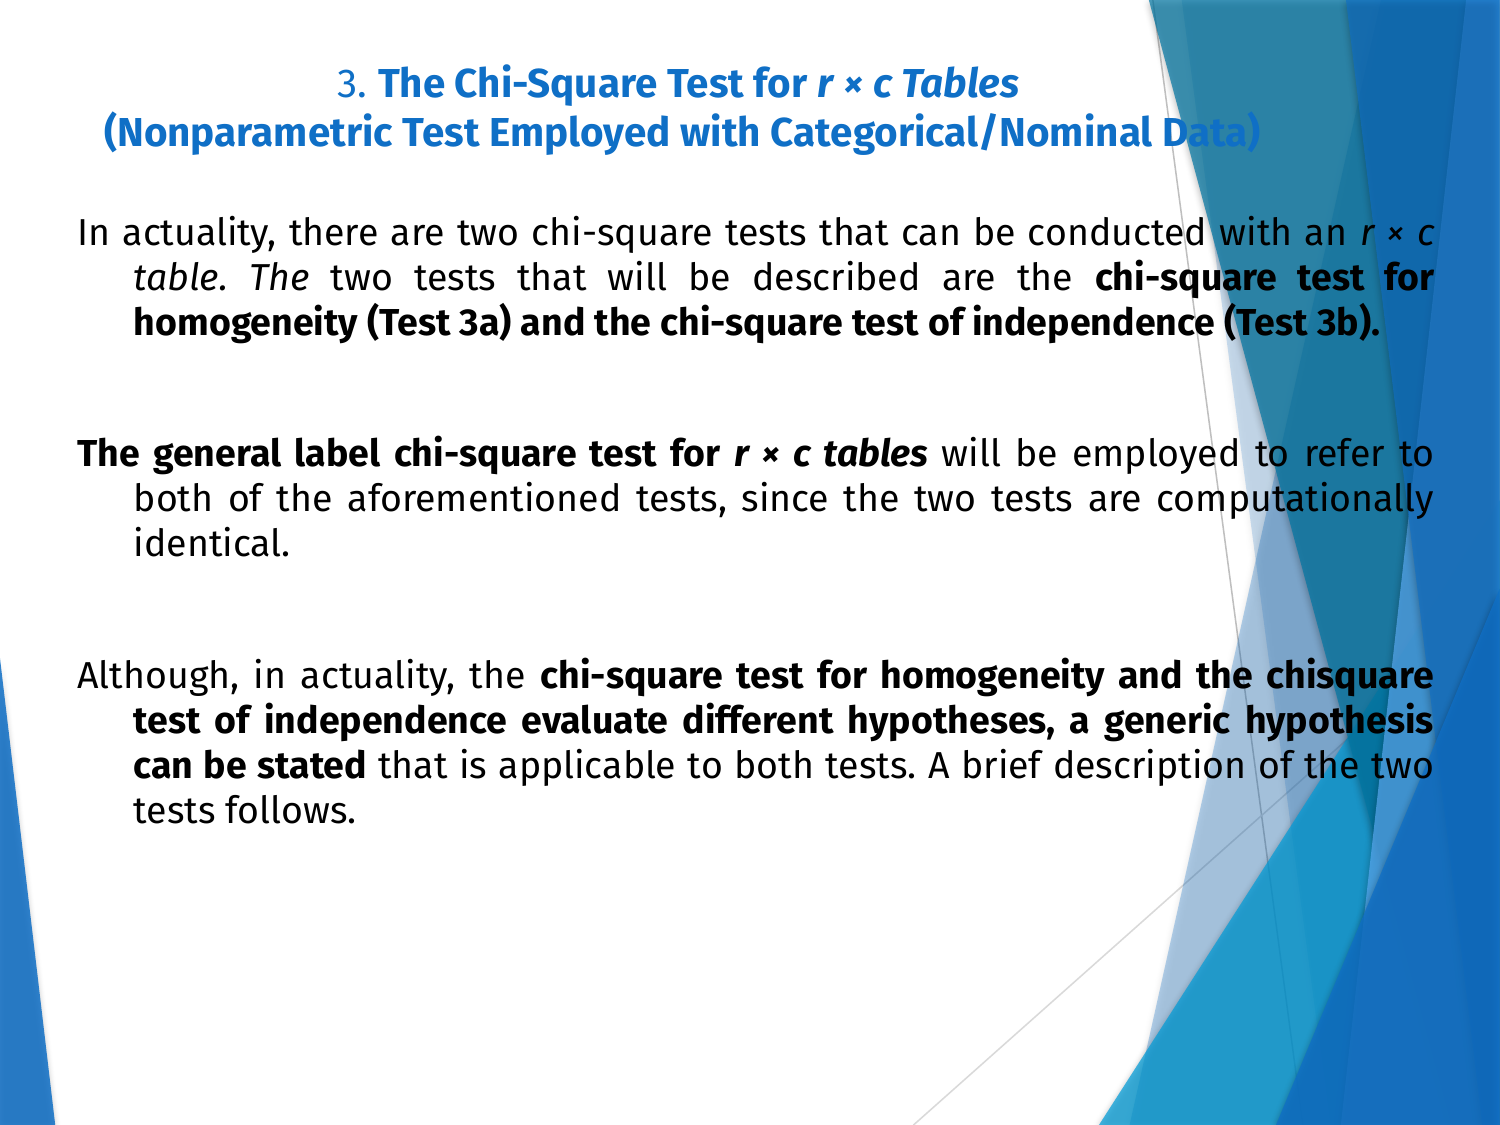

# 3. The Chi-Square Test for r × c Tables (Nonparametric Test Employed with Categorical/Nominal Data)
In actuality, there are two chi-square tests that can be conducted with an r × c table. The two tests that will be described are the chi-square test for homogeneity (Test 3a) and the chi-square test of independence (Test 3b).

The general label chi-square test for r × c tables will be employed to refer to both of the aforementioned tests, since the two tests are computationally identical.

Although, in actuality, the chi-square test for homogeneity and the chisquare test of independence evaluate different hypotheses, a generic hypothesis can be stated that is applicable to both tests. A brief description of the two tests follows.